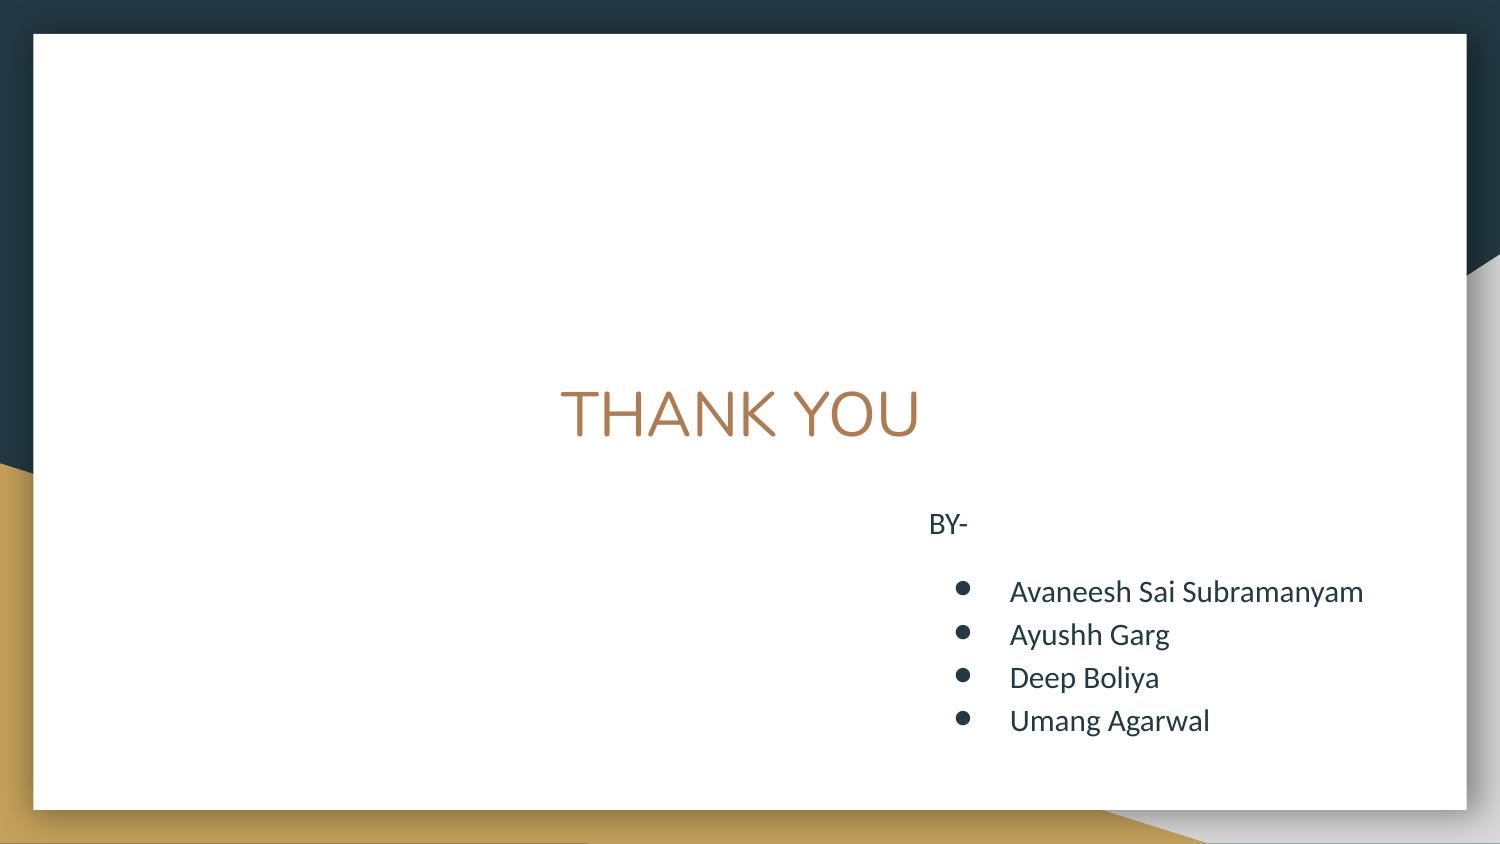

# THANK YOU
BY-
Avaneesh Sai Subramanyam
Ayushh Garg
Deep Boliya
Umang Agarwal